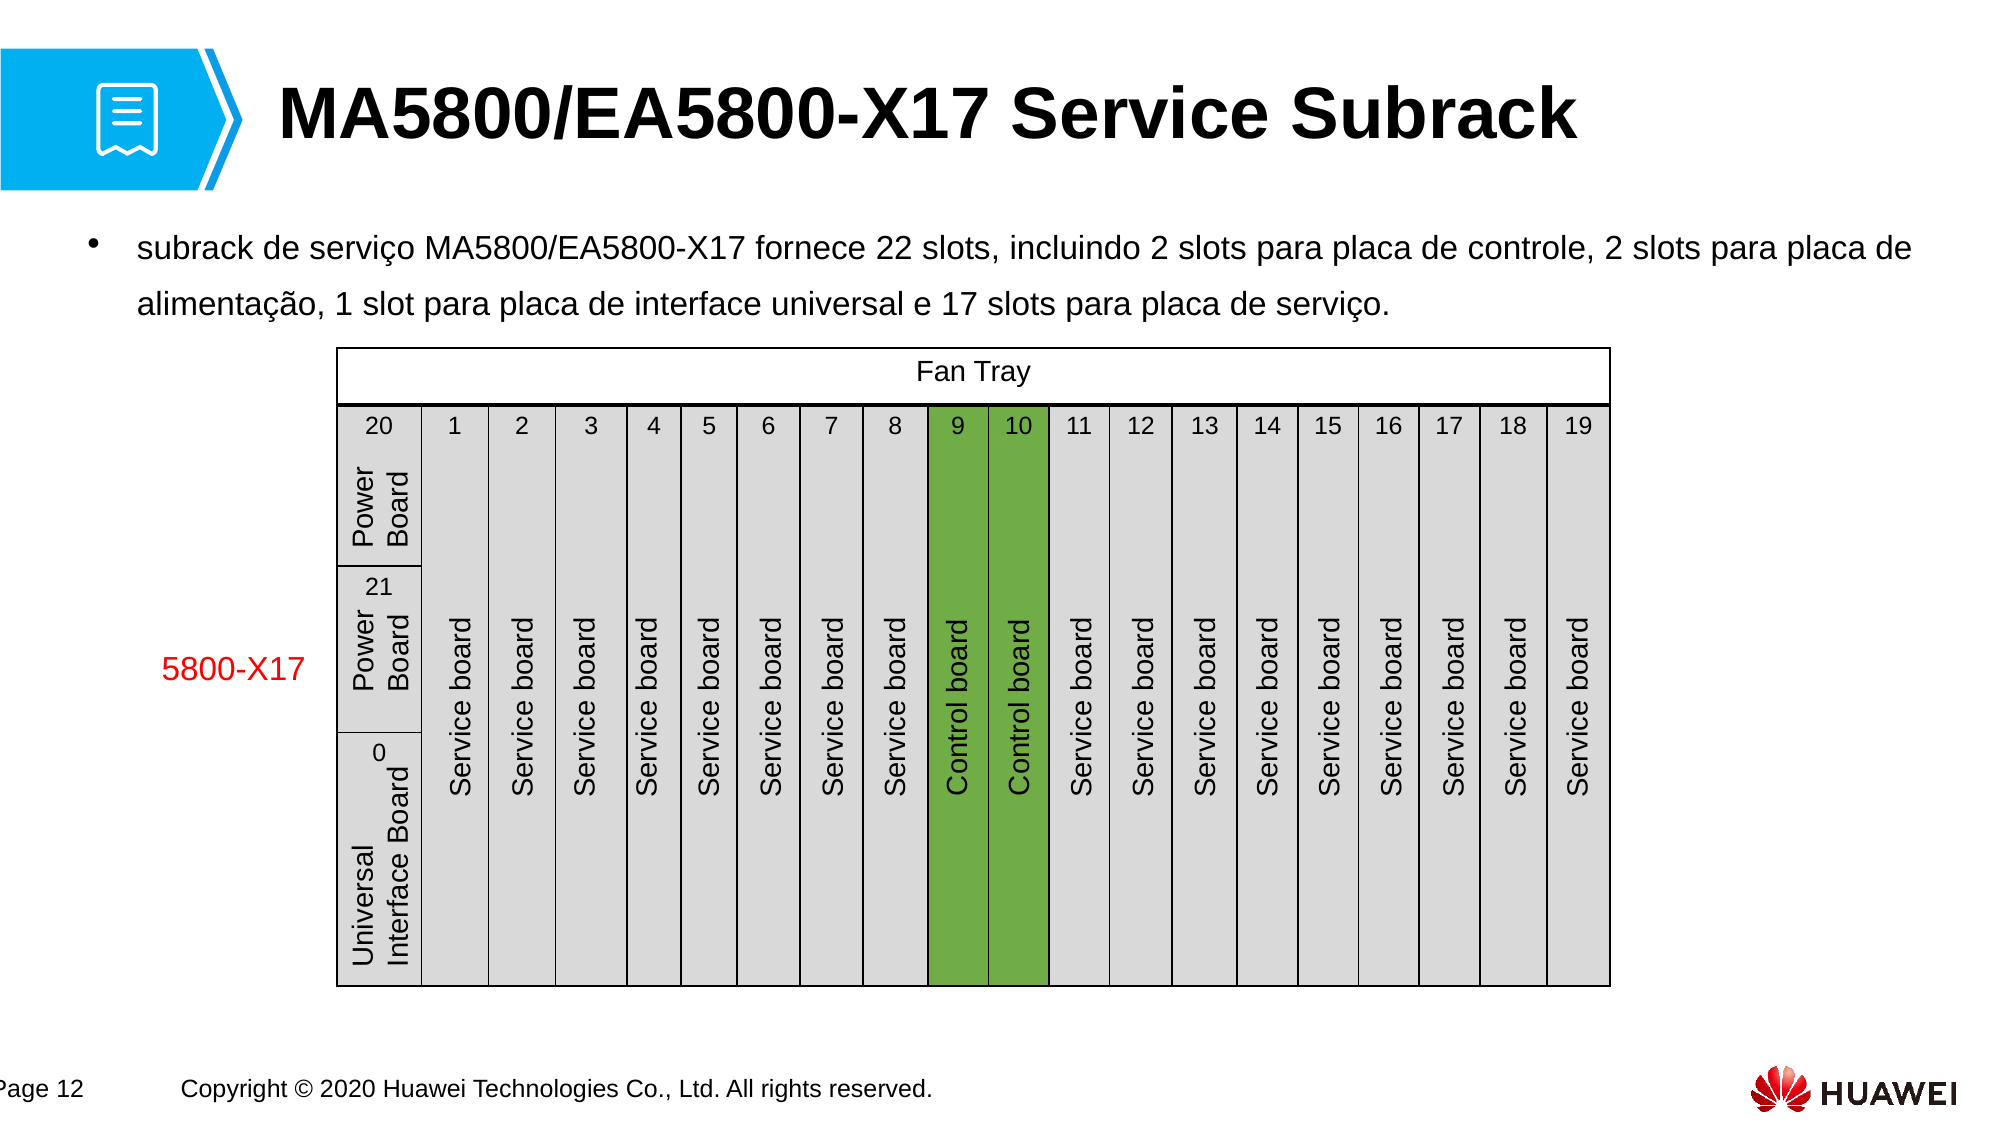

# MA5800/EA5800-X17 Service Subrack
Service board
Service board
Service board
Service board
Service board
Service board
Service board
Service board
Control board
Control board
Service board
Service board
Service board
Service board
Service board
Service board
Service board
Service board
Service board

subrack de serviço MA5800/EA5800-X17 fornece 22 slots, incluindo 2 slots para placa de controle, 2 slots para placa de alimentação, 1 slot para placa de interface universal e 17 slots para placa de serviço.

| Fan Tray |  |  |  |  |  |  |  |  |  |  |  |  |  |  |  |  |  |  |  |
| --- | --- | --- | --- | --- | --- | --- | --- | --- | --- | --- | --- | --- | --- | --- | --- | --- | --- | --- | --- |
| 20 | 1 | 2 | 3 | 4 | 5 | 6 | 7 | 8 | 9 | 10 | 11 | 12 | 13 | 14 | 15 | 16 | 17 | 18 | 19 |
| 21 |  |  |  |  |  |  |  |  |  |  |  |  |  |  |  |  |  |  |  |
| 0 |  |  |  |  |  |  |  |  |  |  |  |  |  |  |  |  |  |  |  |
Power
Board
Power
Board
5800-X17
Universal
Interface Board